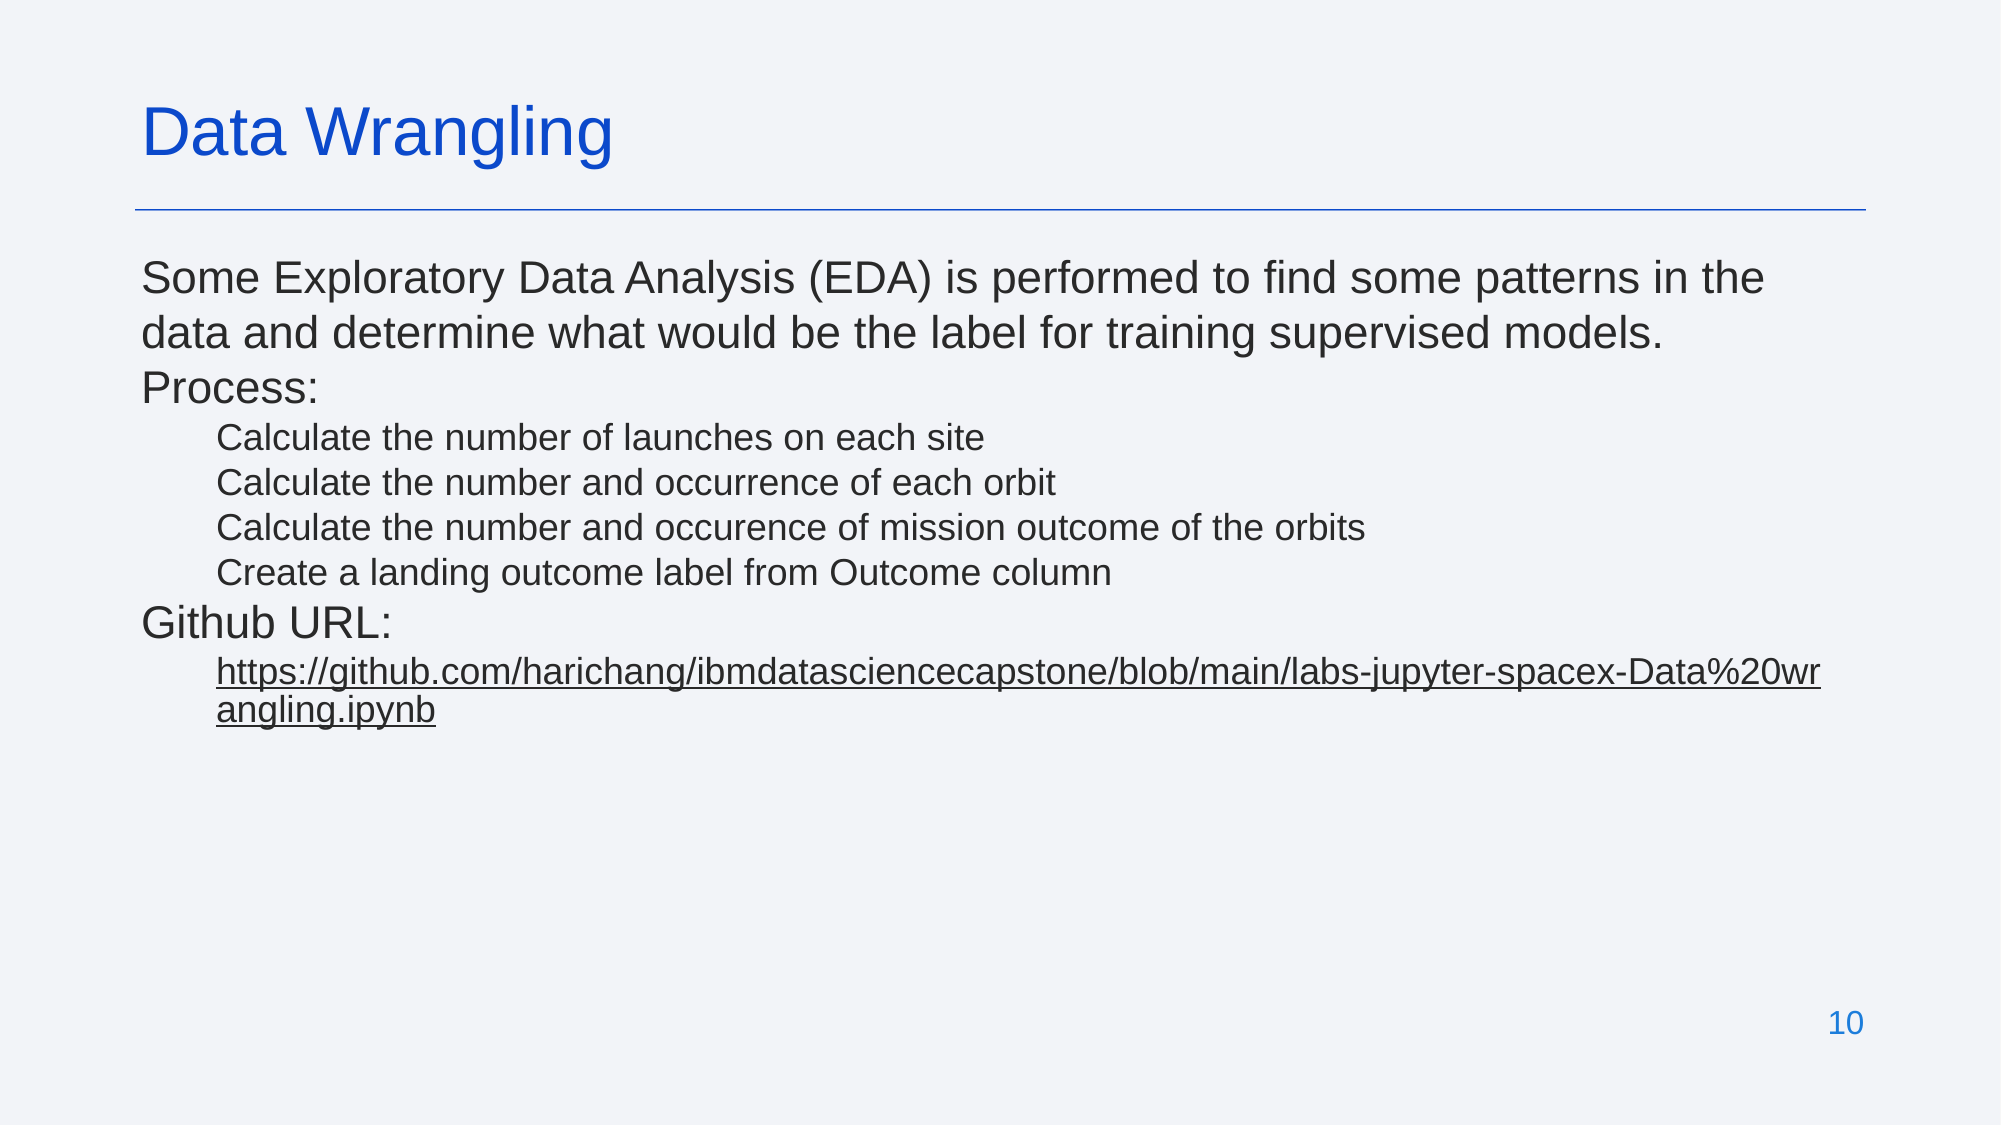

Data Wrangling
Some Exploratory Data Analysis (EDA) is performed to find some patterns in the data and determine what would be the label for training supervised models.
Process:
Calculate the number of launches on each site
Calculate the number and occurrence of each orbit
Calculate the number and occurence of mission outcome of the orbits
Create a landing outcome label from Outcome column
Github URL:
https://github.com/harichang/ibmdatasciencecapstone/blob/main/labs-jupyter-spacex-Data%20wrangling.ipynb

10